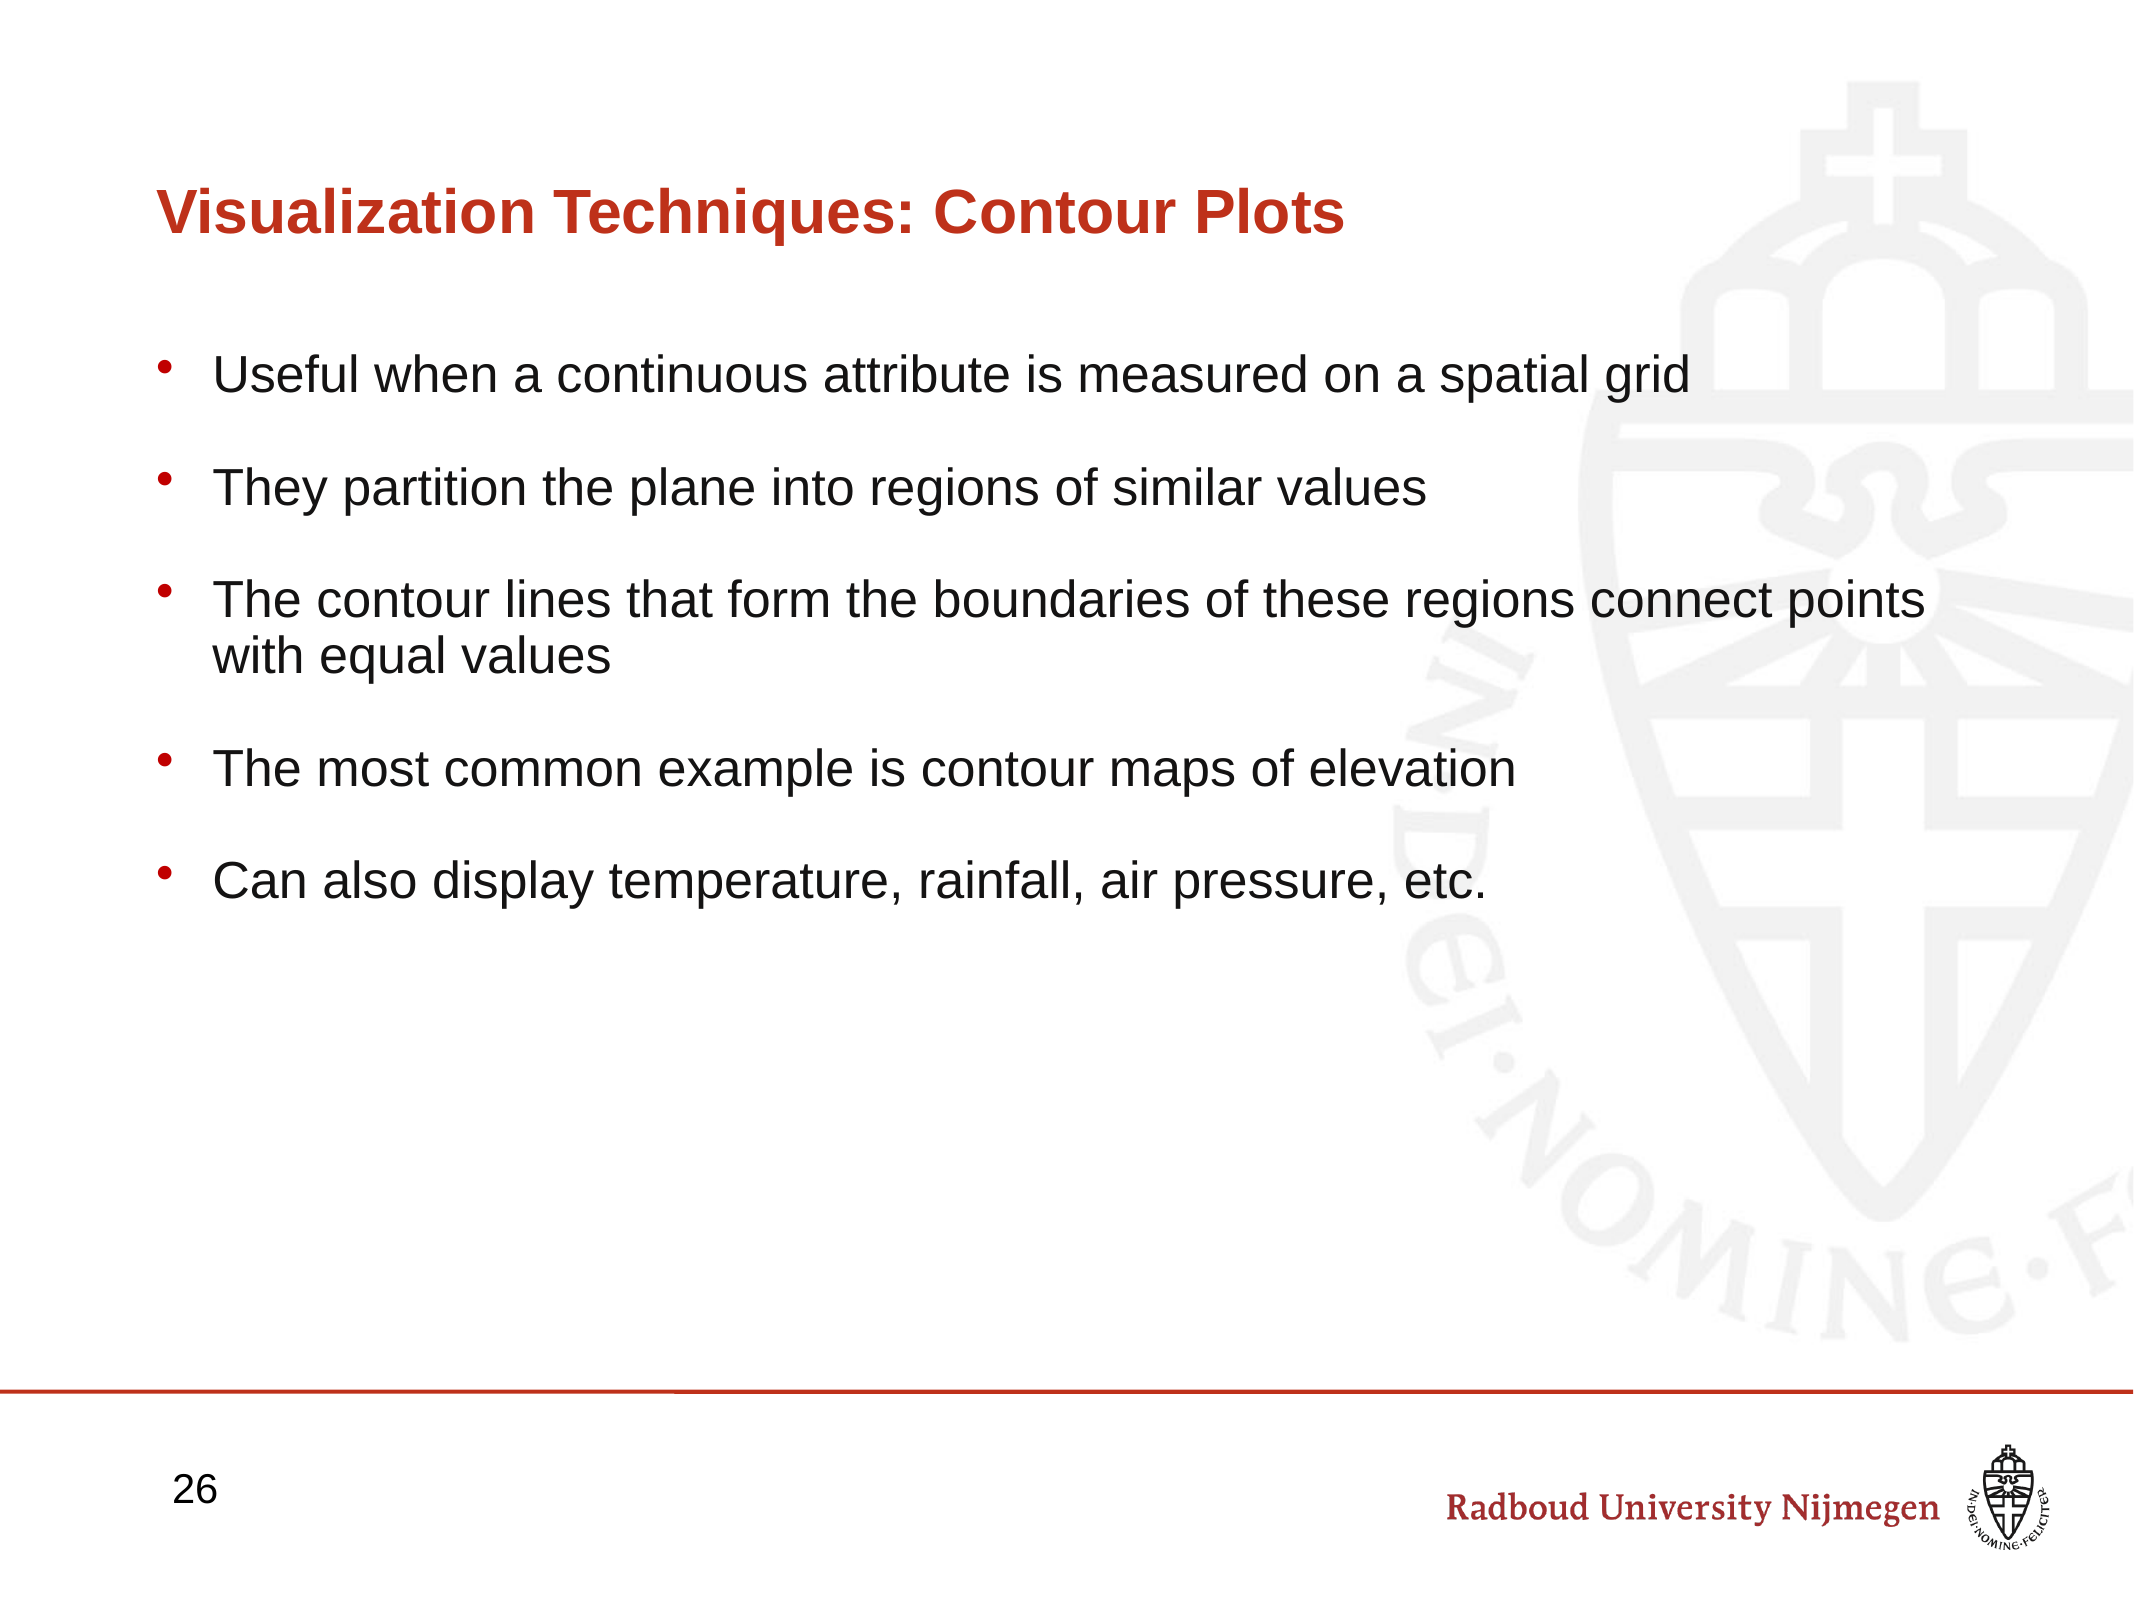

# Visualization Techniques: Contour Plots
Useful when a continuous attribute is measured on a spatial grid

They partition the plane into regions of similar values

The contour lines that form the boundaries of these regions connect points with equal values

The most common example is contour maps of elevation

Can also display temperature, rainfall, air pressure, etc.
26